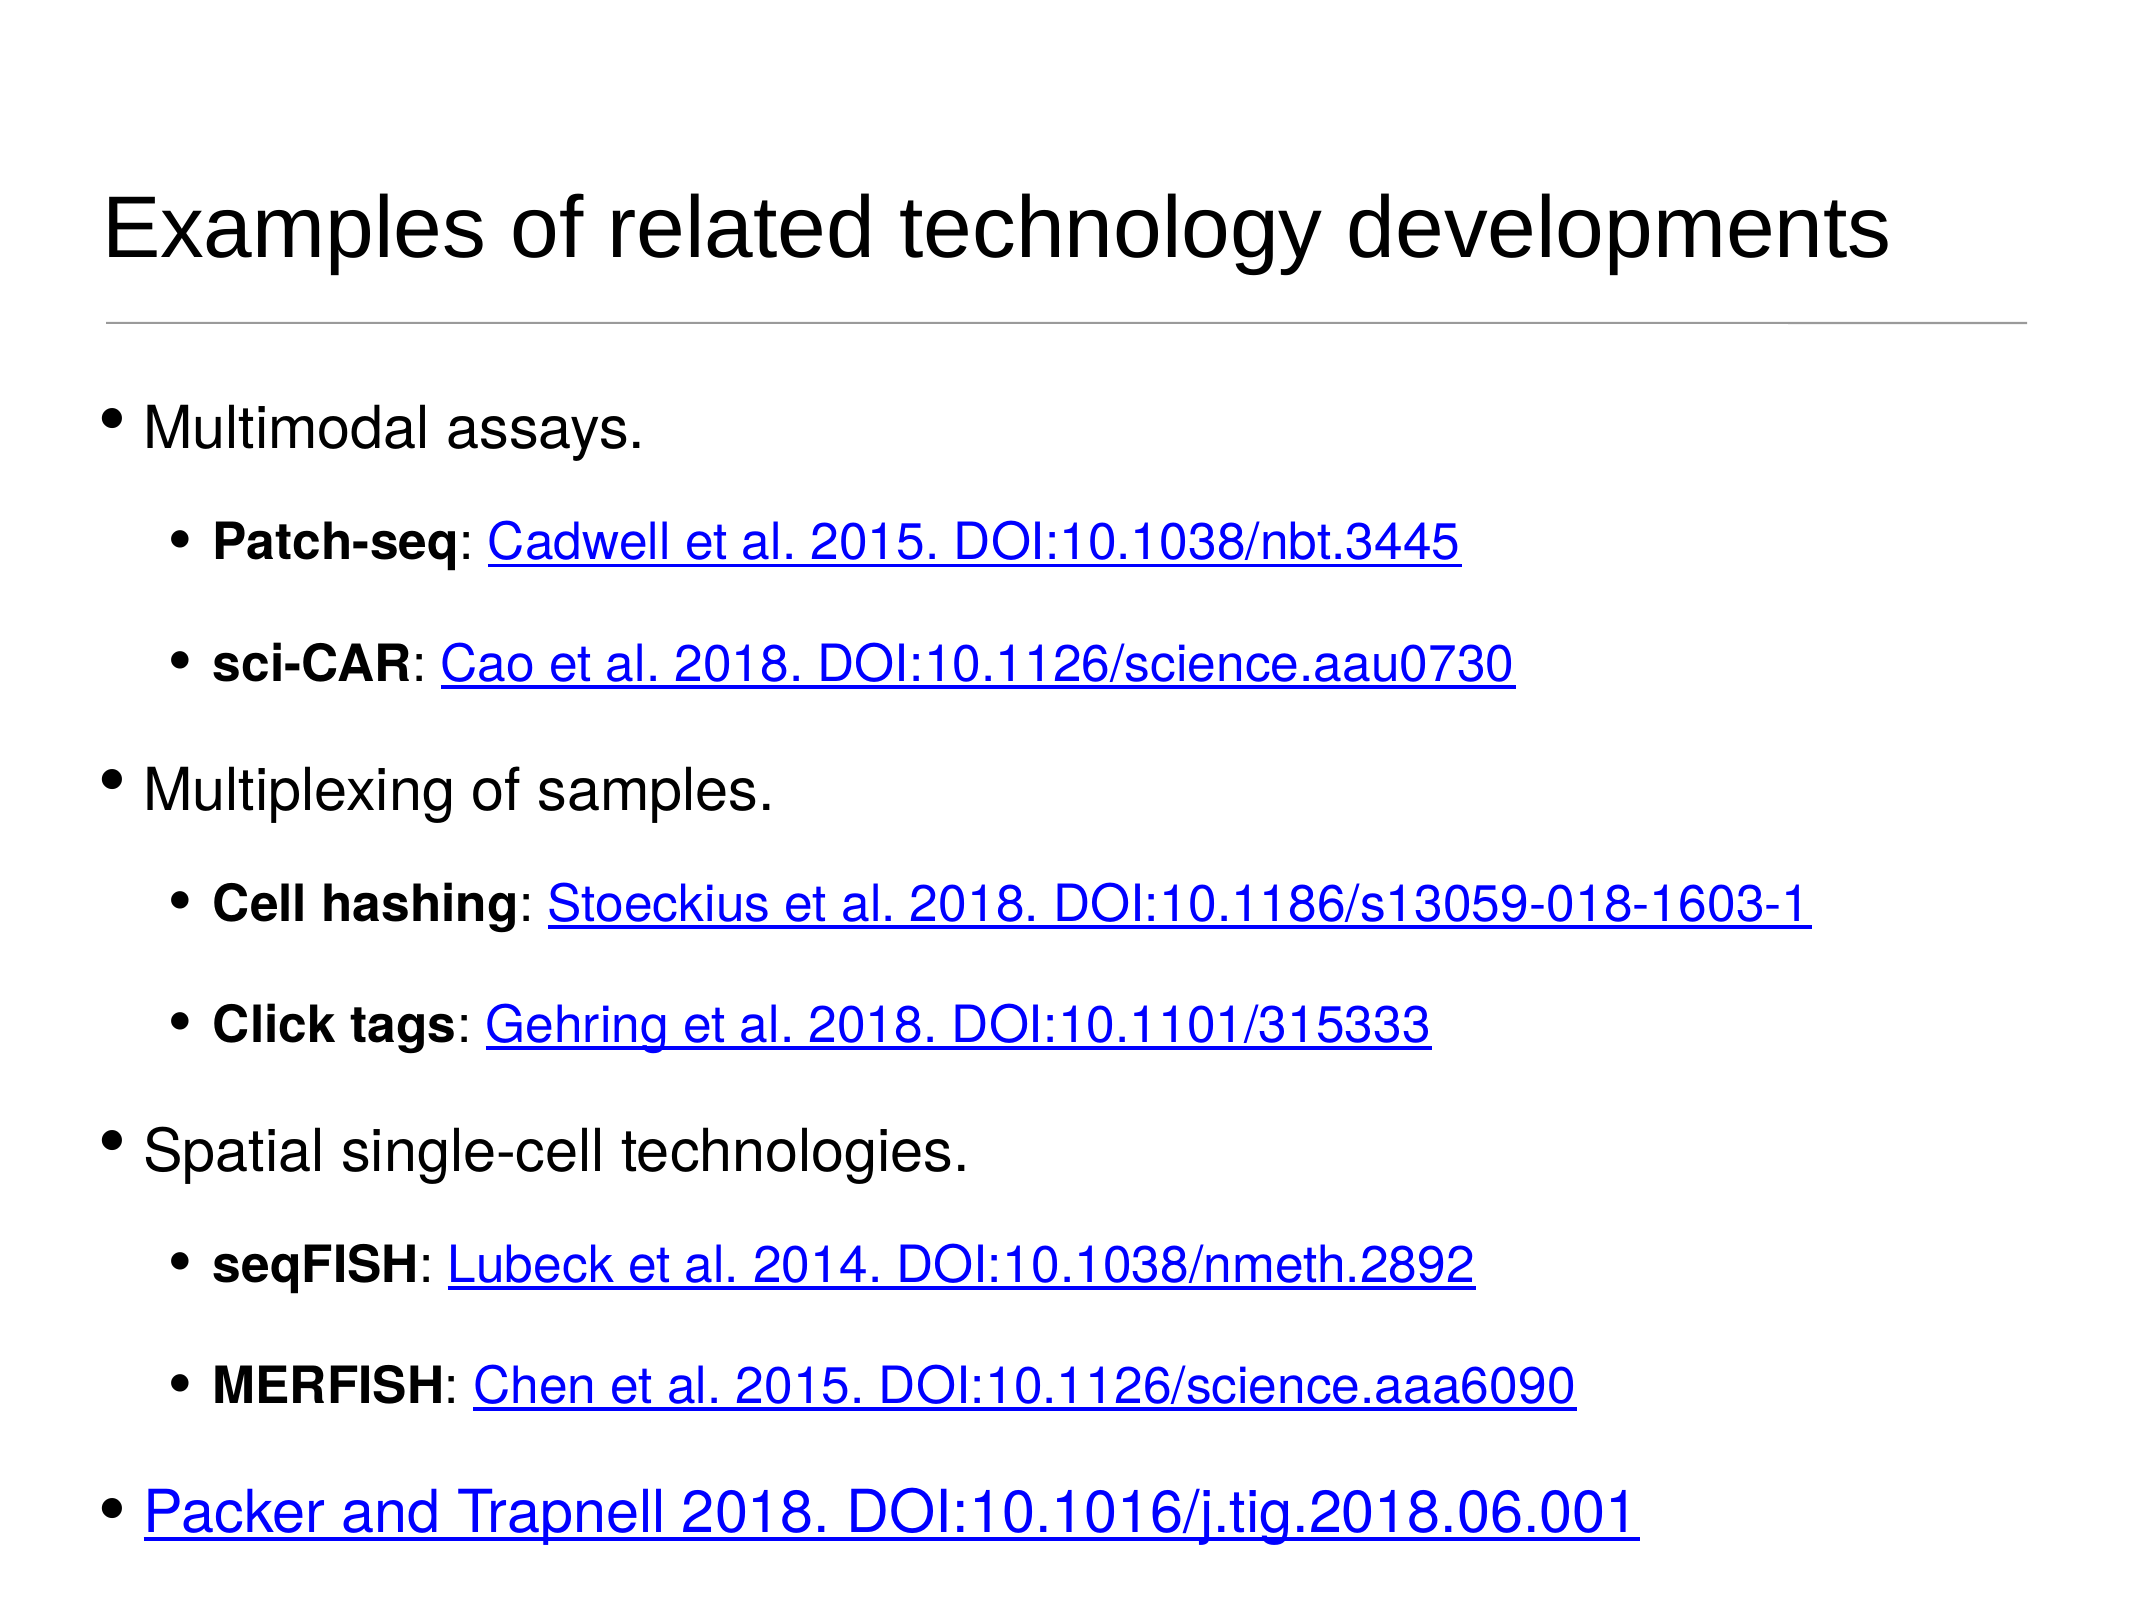

Examples of related technology developments
Multimodal assays.
Patch-seq: Cadwell et al. 2015. DOI:10.1038/nbt.3445
sci-CAR: Cao et al. 2018. DOI:10.1126/science.aau0730
Multiplexing of samples.
Cell hashing: Stoeckius et al. 2018. DOI:10.1186/s13059-018-1603-1
Click tags: Gehring et al. 2018. DOI:10.1101/315333
Spatial single-cell technologies.
seqFISH: Lubeck et al. 2014. DOI:10.1038/nmeth.2892
MERFISH: Chen et al. 2015. DOI:10.1126/science.aaa6090
Packer and Trapnell 2018. DOI:10.1016/j.tig.2018.06.001